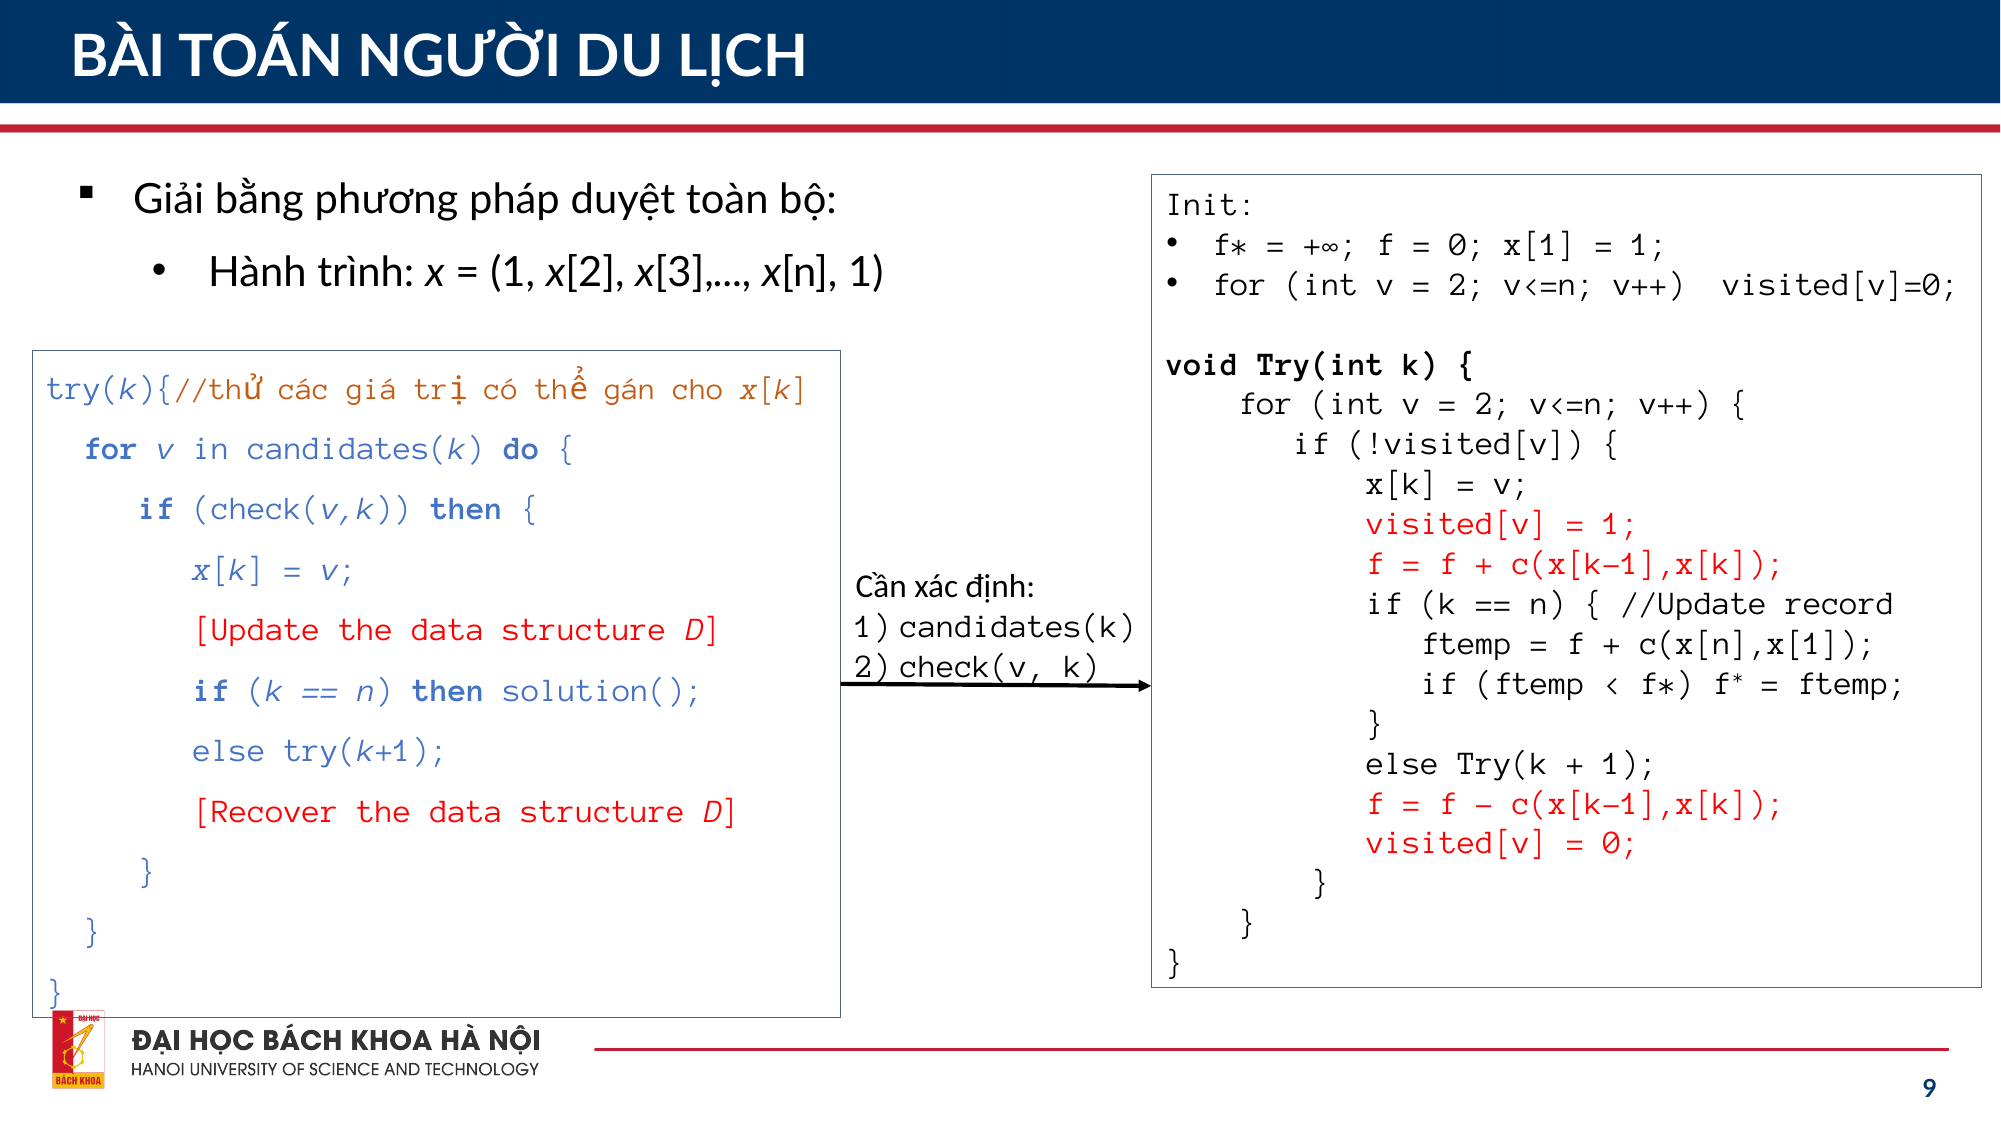

# BÀI TOÁN NGƯỜI DU LỊCH
Giải bằng phương pháp duyệt toàn bộ:
Hành trình: x = (1, x[2], x[3],..., x[n], 1)
Init:
f* = +∞; f = 0; x[1] = 1;
for (int v = 2; v<=n; v++)  visited[v]=0;

void Try(int k) {
    for (int v = 2; v<=n; v++) {
       if (!visited[v]) {
           x[k] = v;
           visited[v] = 1;
           f = f + c(x[k-1],x[k]);
           if (k == n) { //Update record
              ftemp = f + c(x[n],x[1]);
              if (ftemp < f*) f∗ = ftemp;
           }
           else Try(k + 1);
           f = f − c(x[k-1],x[k]);
           visited[v] = 0;
        }
    }
}
try(k){//thử các giá trị có thể gán cho x[k]
  for v in candidates(k) do {
     if (check(v,k)) then {
        x[k] = v;
        [Update the data structure D]
        if (k == n) then solution();
        else try(k+1);
        [Recover the data structure D]
     }
  }
}
Cần xác định:
candidates(k)
check(v, k)
9